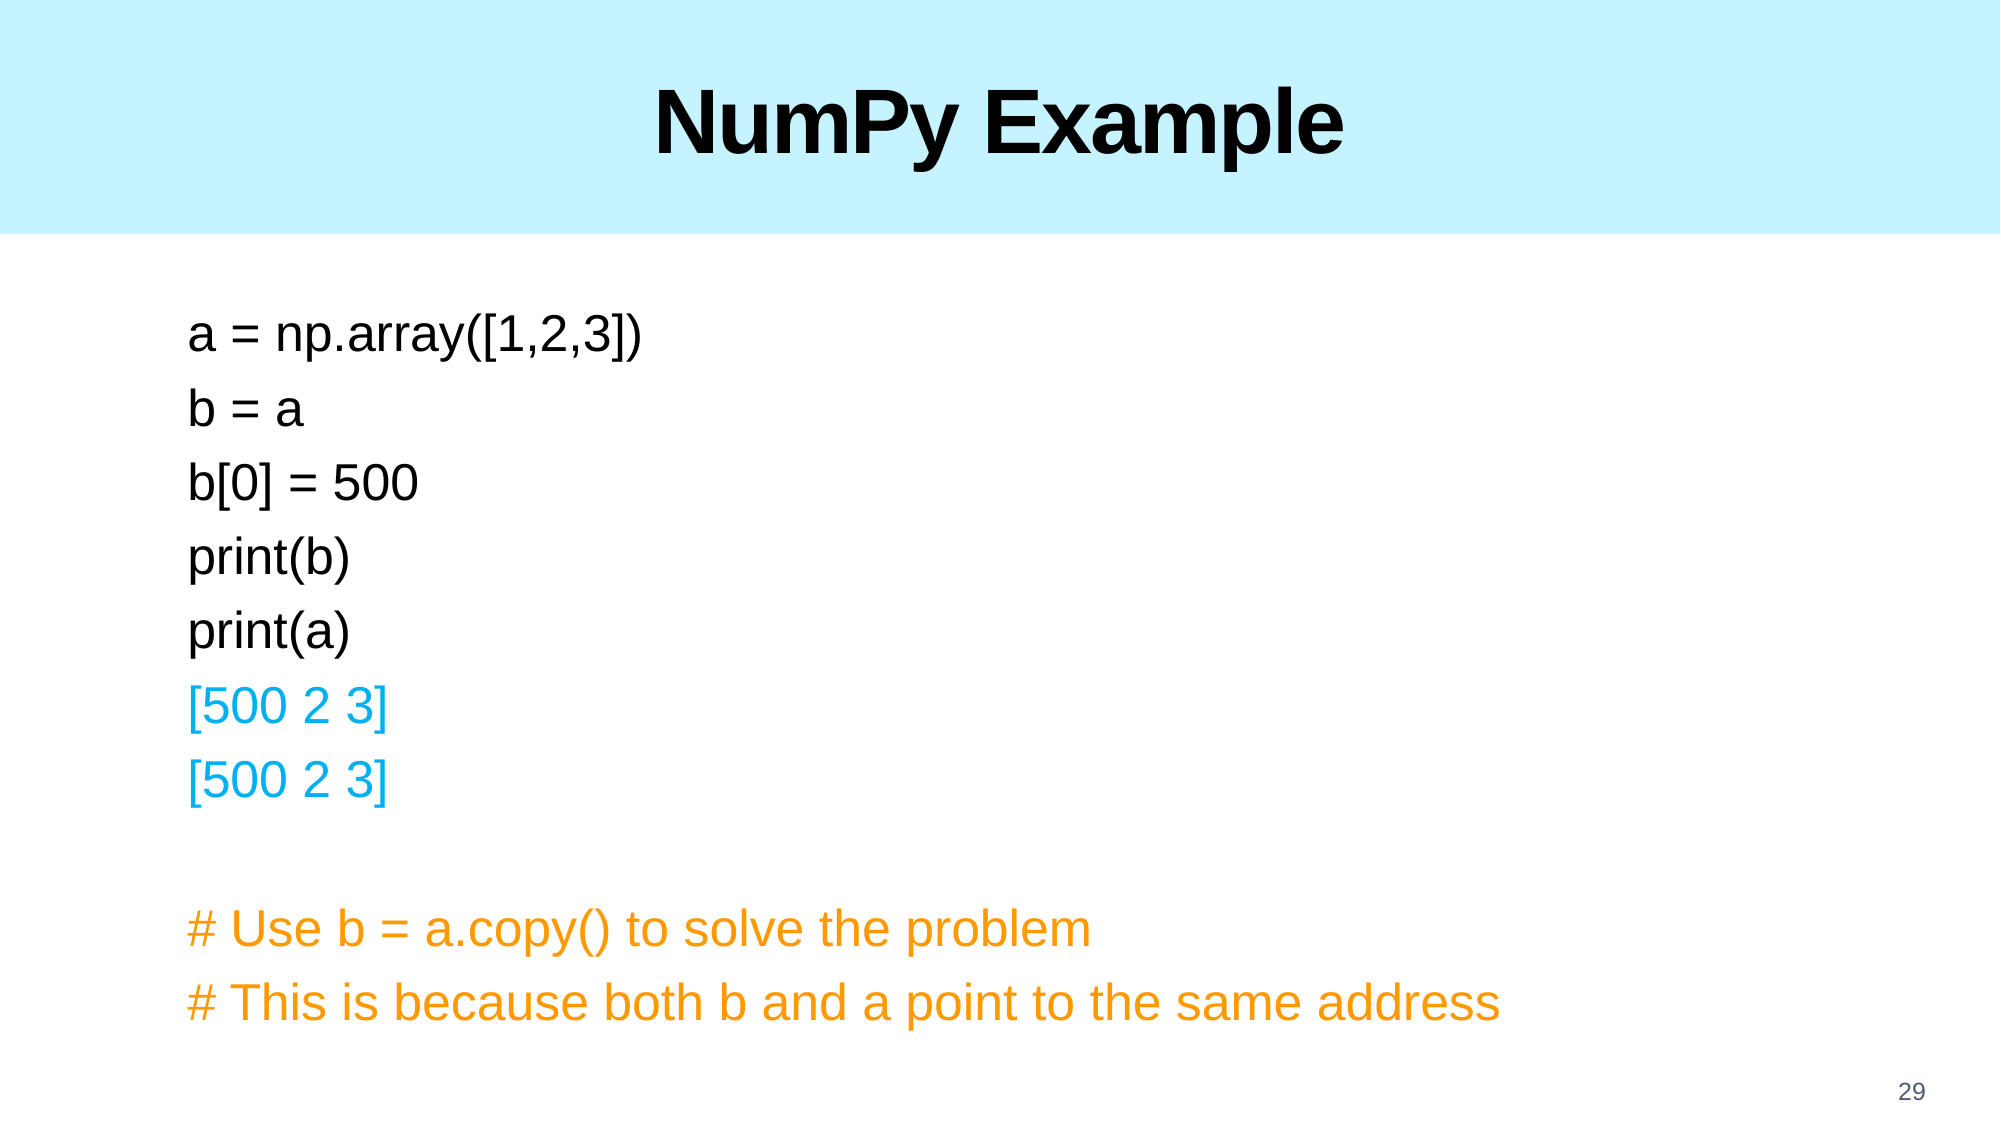

# NumPy Example
a = np.array([1,2,3])
b = a
b[0] = 500
print(b)
print(a)
[500 2 3]
[500 2 3]

# Use b = a.copy() to solve the problem
# This is because both b and a point to the same address
29